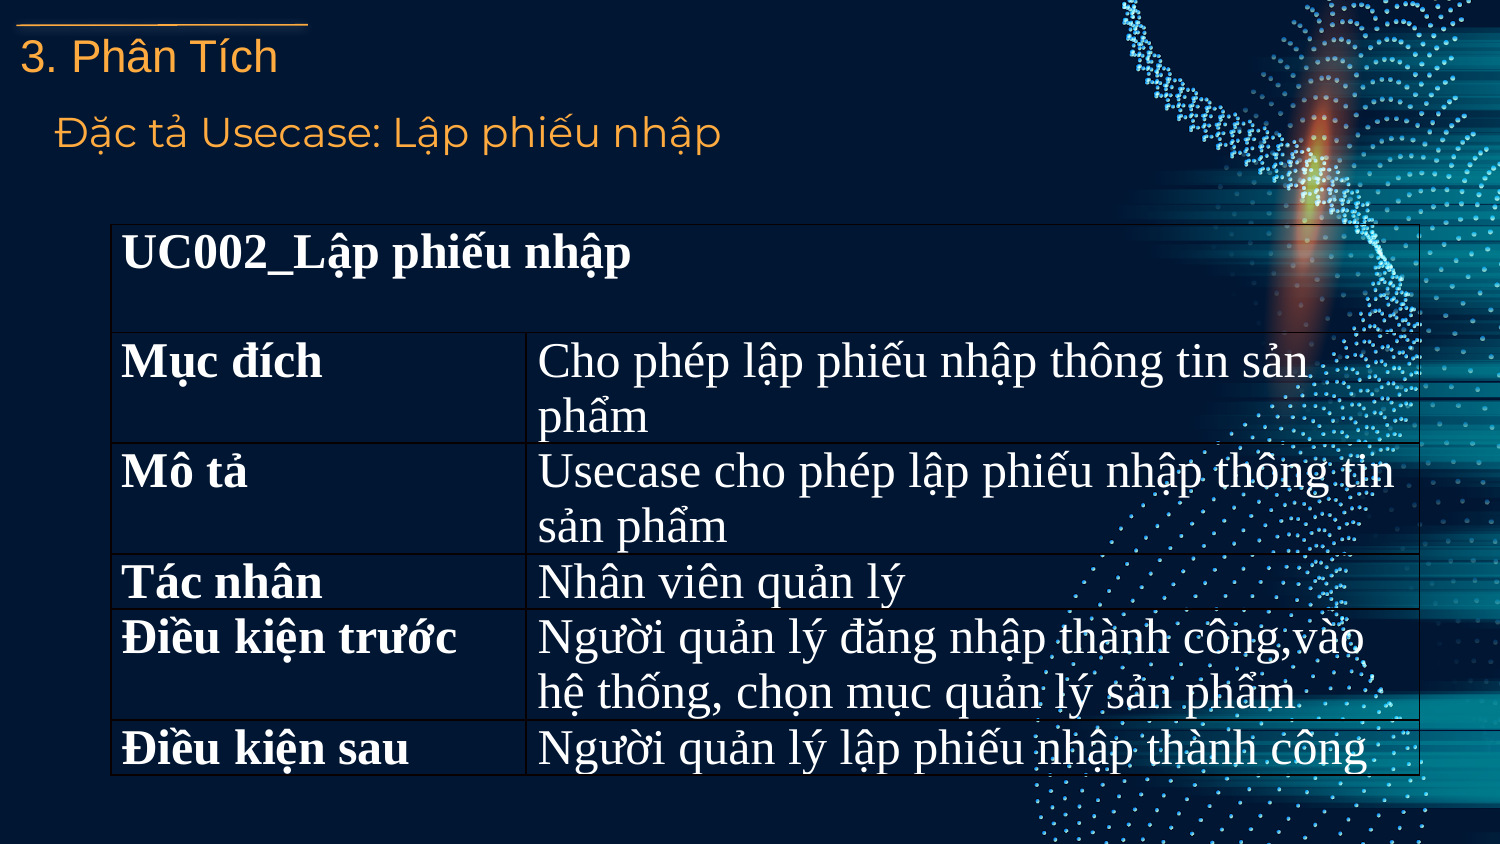

# 3. Phân Tích
Đặc tả Usecase: Lập phiếu nhập
| UC002\_Lập phiếu nhập |  |
| --- | --- |
| Mục đích | Cho phép lập phiếu nhập thông tin sản phẩm |
| Mô tả | Usecase cho phép lập phiếu nhập thông tin sản phẩm |
| Tác nhân | Nhân viên quản lý |
| Điều kiện trước | Người quản lý đăng nhập thành công,vào hệ thống, chọn mục quản lý sản phẩm |
| Điều kiện sau | Người quản lý lập phiếu nhập thành công |